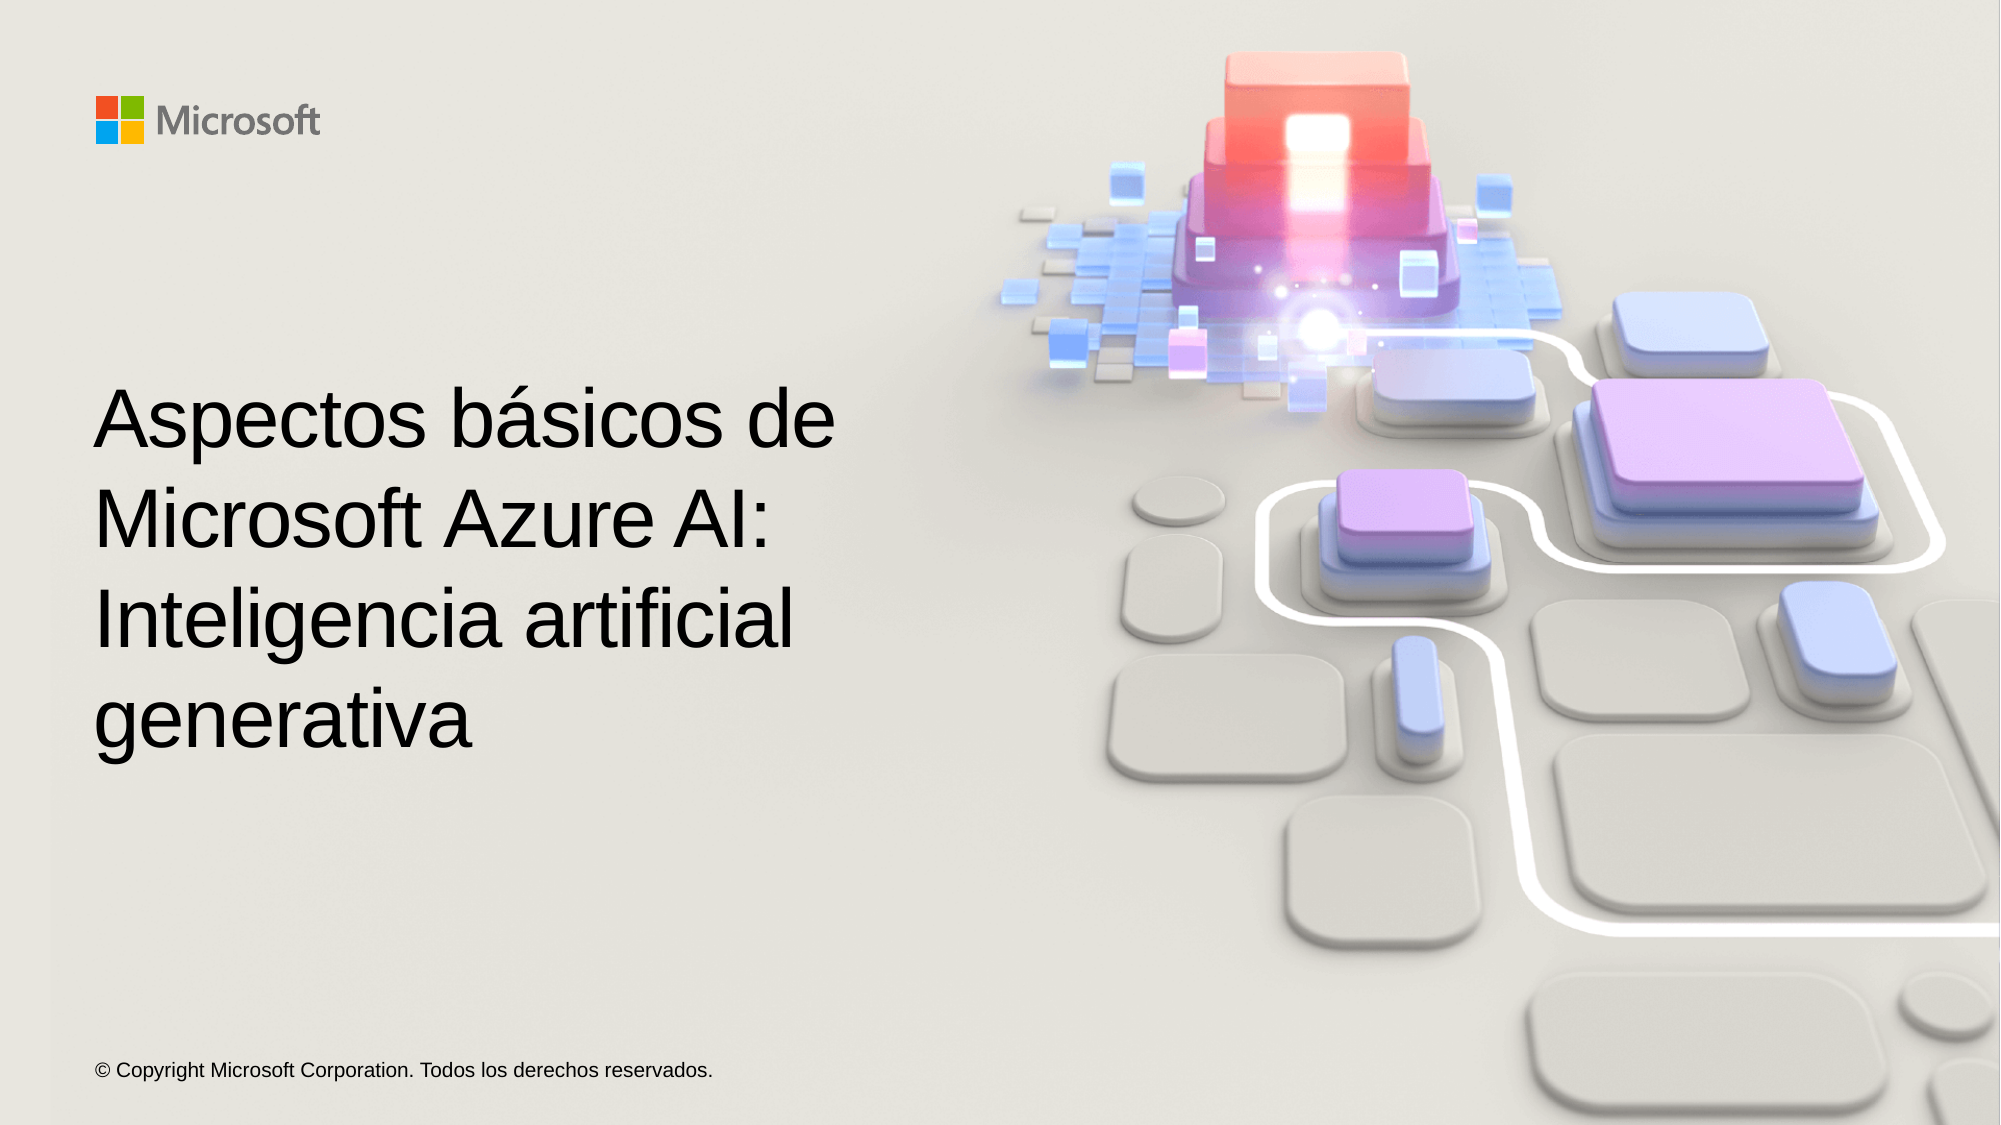

# Aspectos básicos de Microsoft Azure AI: Inteligencia artificial generativa